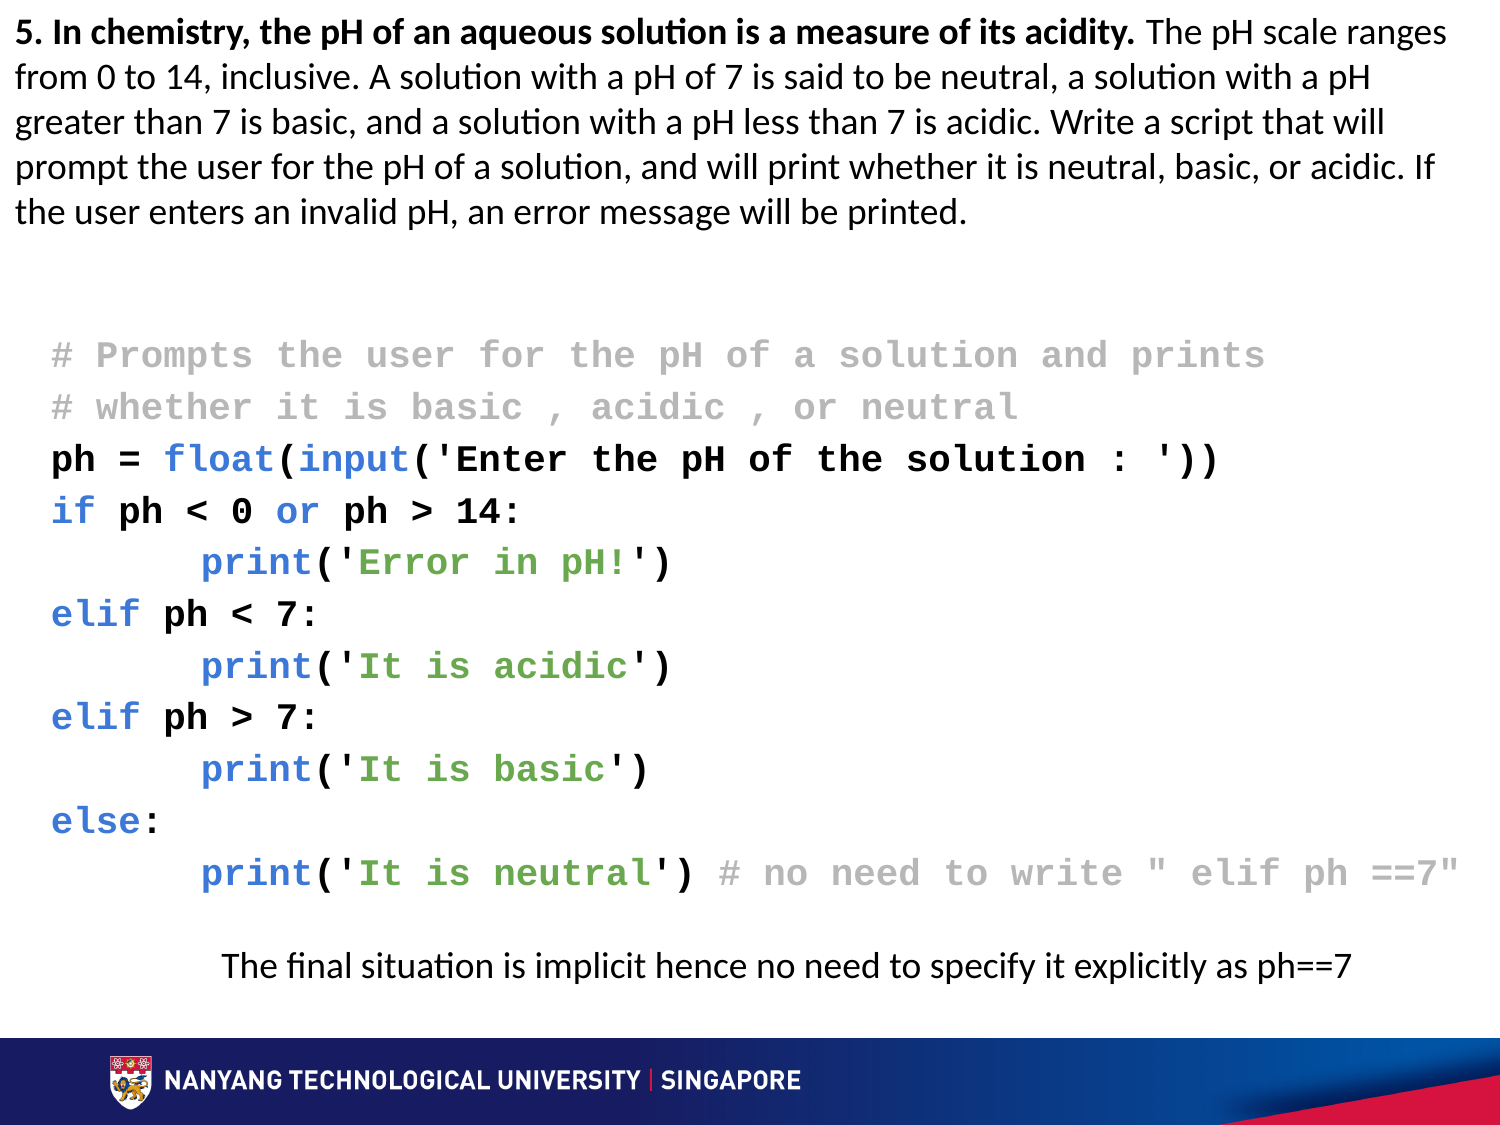

5. In chemistry, the pH of an aqueous solution is a measure of its acidity. The pH scale ranges from 0 to 14, inclusive. A solution with a pH of 7 is said to be neutral, a solution with a pH greater than 7 is basic, and a solution with a pH less than 7 is acidic. Write a script that will prompt the user for the pH of a solution, and will print whether it is neutral, basic, or acidic. If the user enters an invalid pH, an error message will be printed.
# Prompts the user for the pH of a solution and prints # whether it is basic , acidic , or neutral ph = float(input('Enter the pH of the solution : ')) if ph < 0 or ph > 14:
	print('Error in pH!')
elif ph < 7:
	print('It is acidic')
elif ph > 7:
	print('It is basic')
else:
	print('It is neutral') # no need to write " elif ph ==7"
The final situation is implicit hence no need to specify it explicitly as ph==7